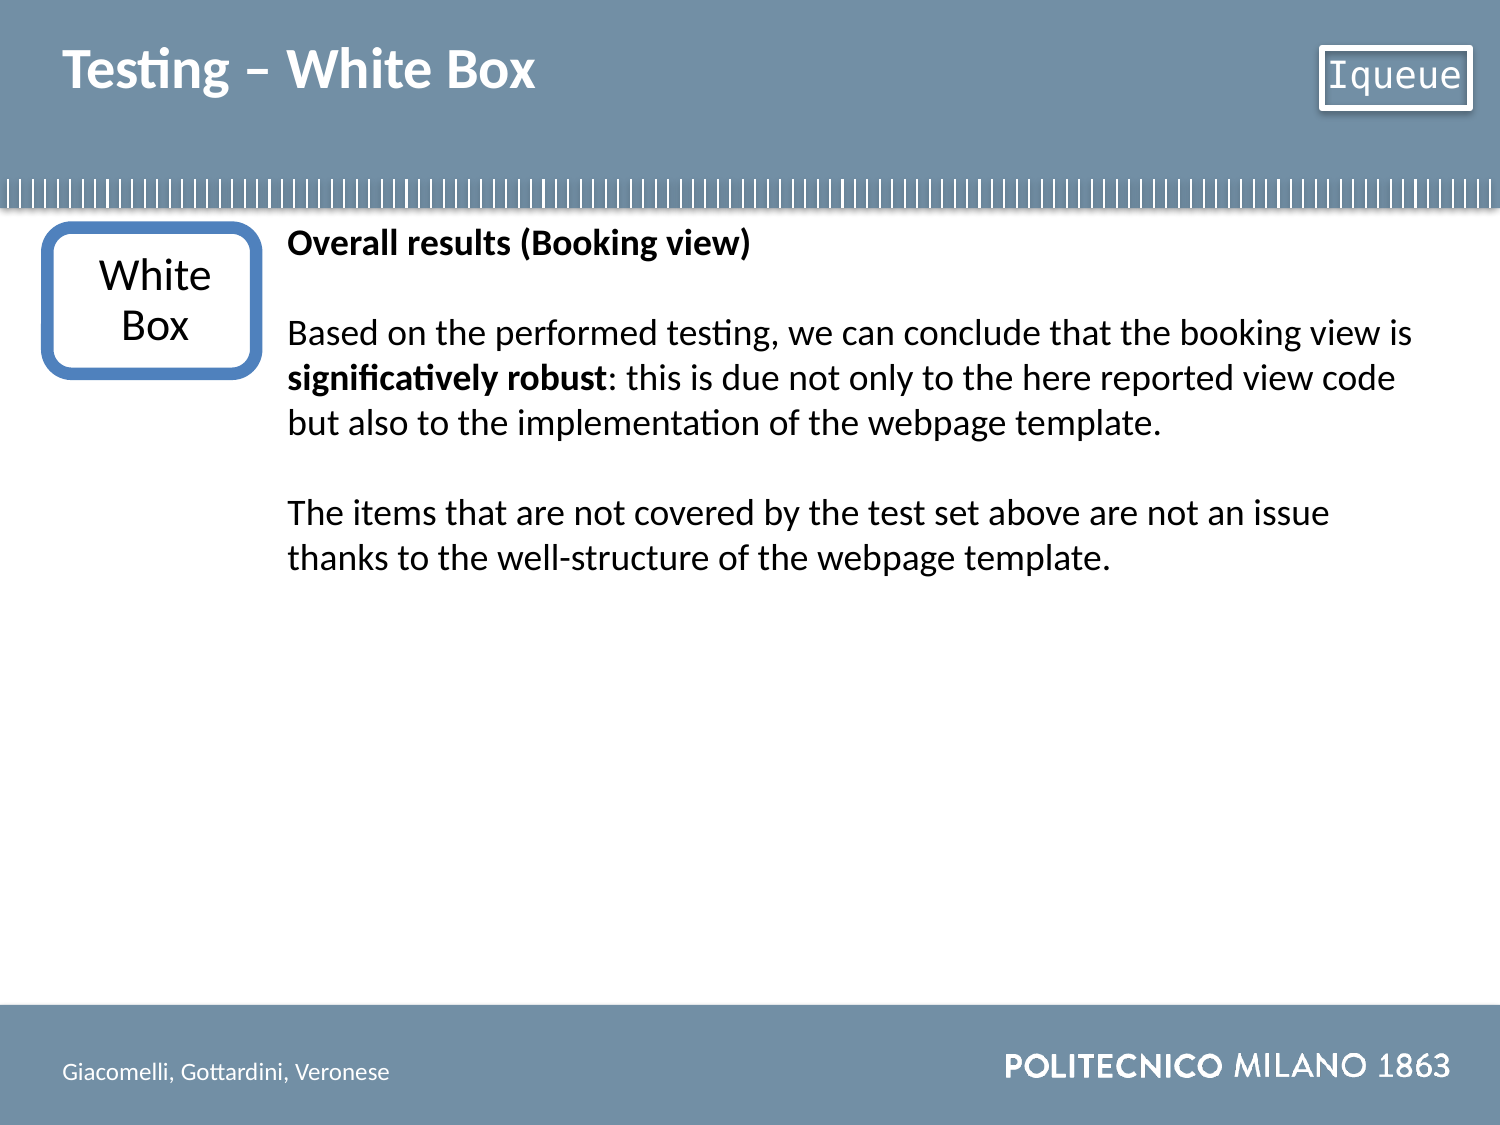

# Testing – White Box
𝙸𝚚𝚞𝚎𝚞𝚎

White Box
Overall results (Booking view)

Based on the performed testing, we can conclude that the booking view is significatively robust: this is due not only to the here reported view code but also to the implementation of the webpage template.

The items that are not covered by the test set above are not an issue thanks to the well-structure of the webpage template.
Giacomelli, Gottardini, Veronese